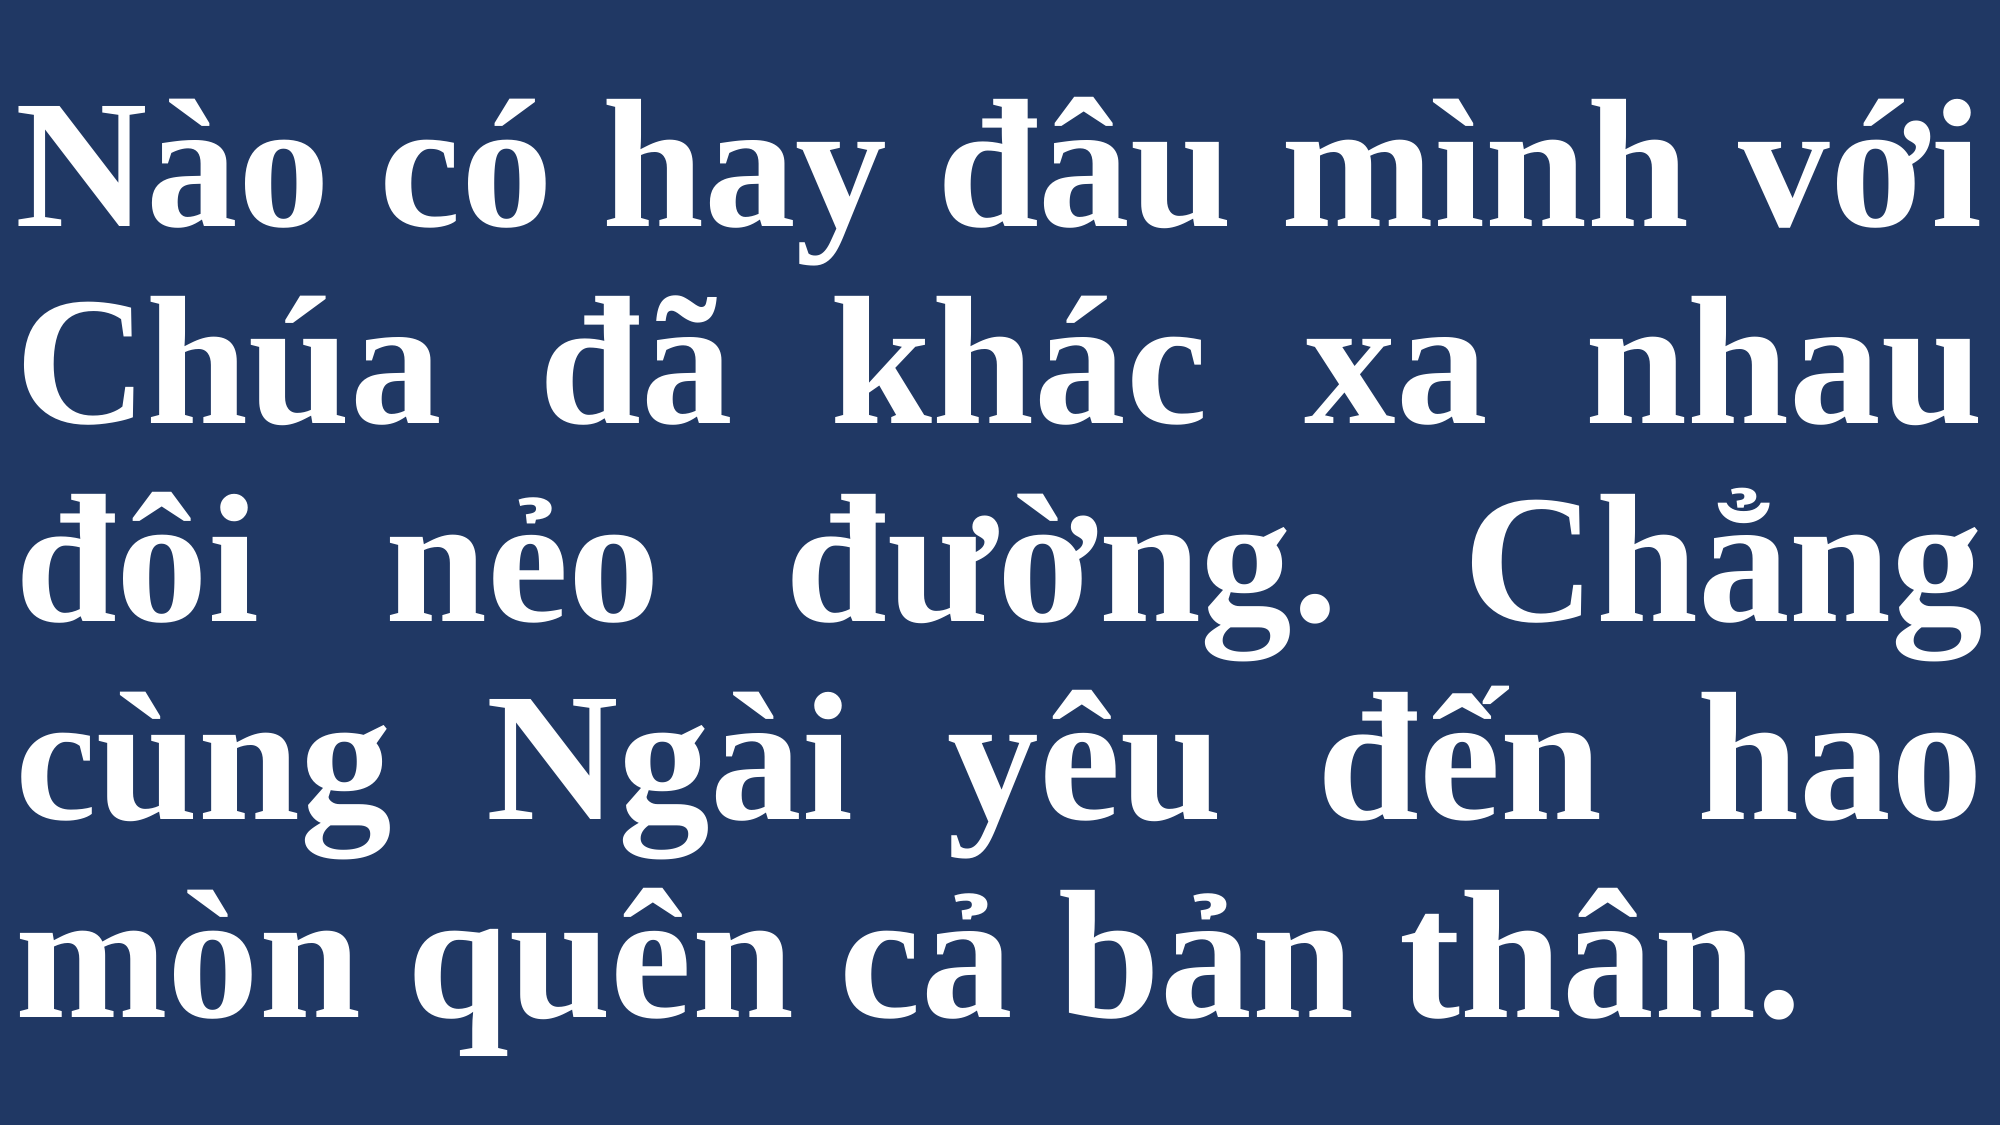

# Nào có hay đâu mình với Chúa đã khác xa nhau đôi nẻo đường. Chẳng cùng Ngài yêu đến hao mòn quên cả bản thân.